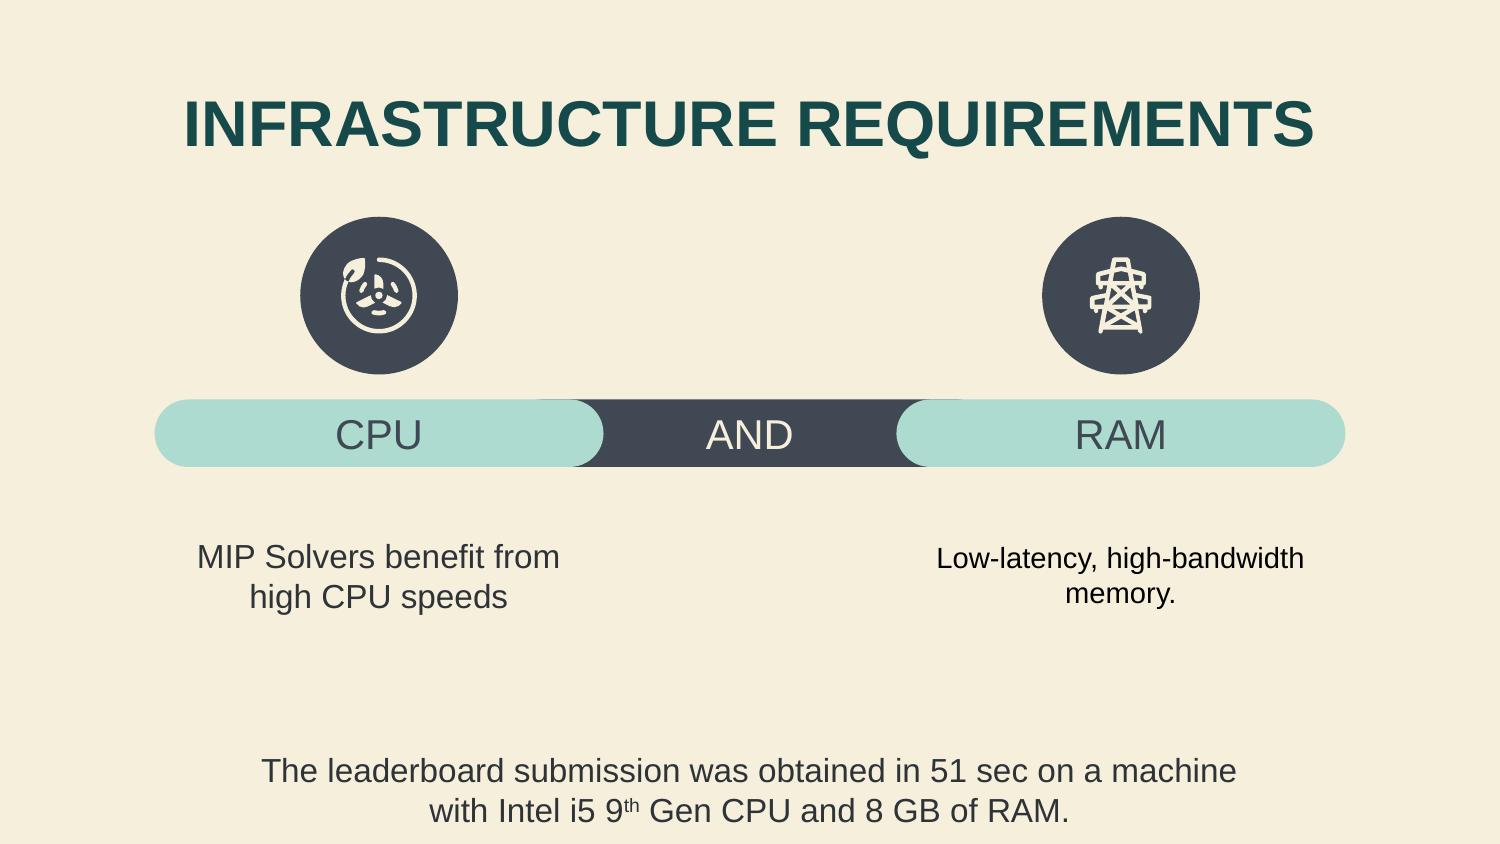

INFRASTRUCTURE REQUIREMENTS

CPU
MIP Solvers benefit from high CPU speeds
AND
RAM
Low-latency, high-bandwidth memory.
The leaderboard submission was obtained in 51 sec on a machine with Intel i5 9th Gen CPU and 8 GB of RAM.